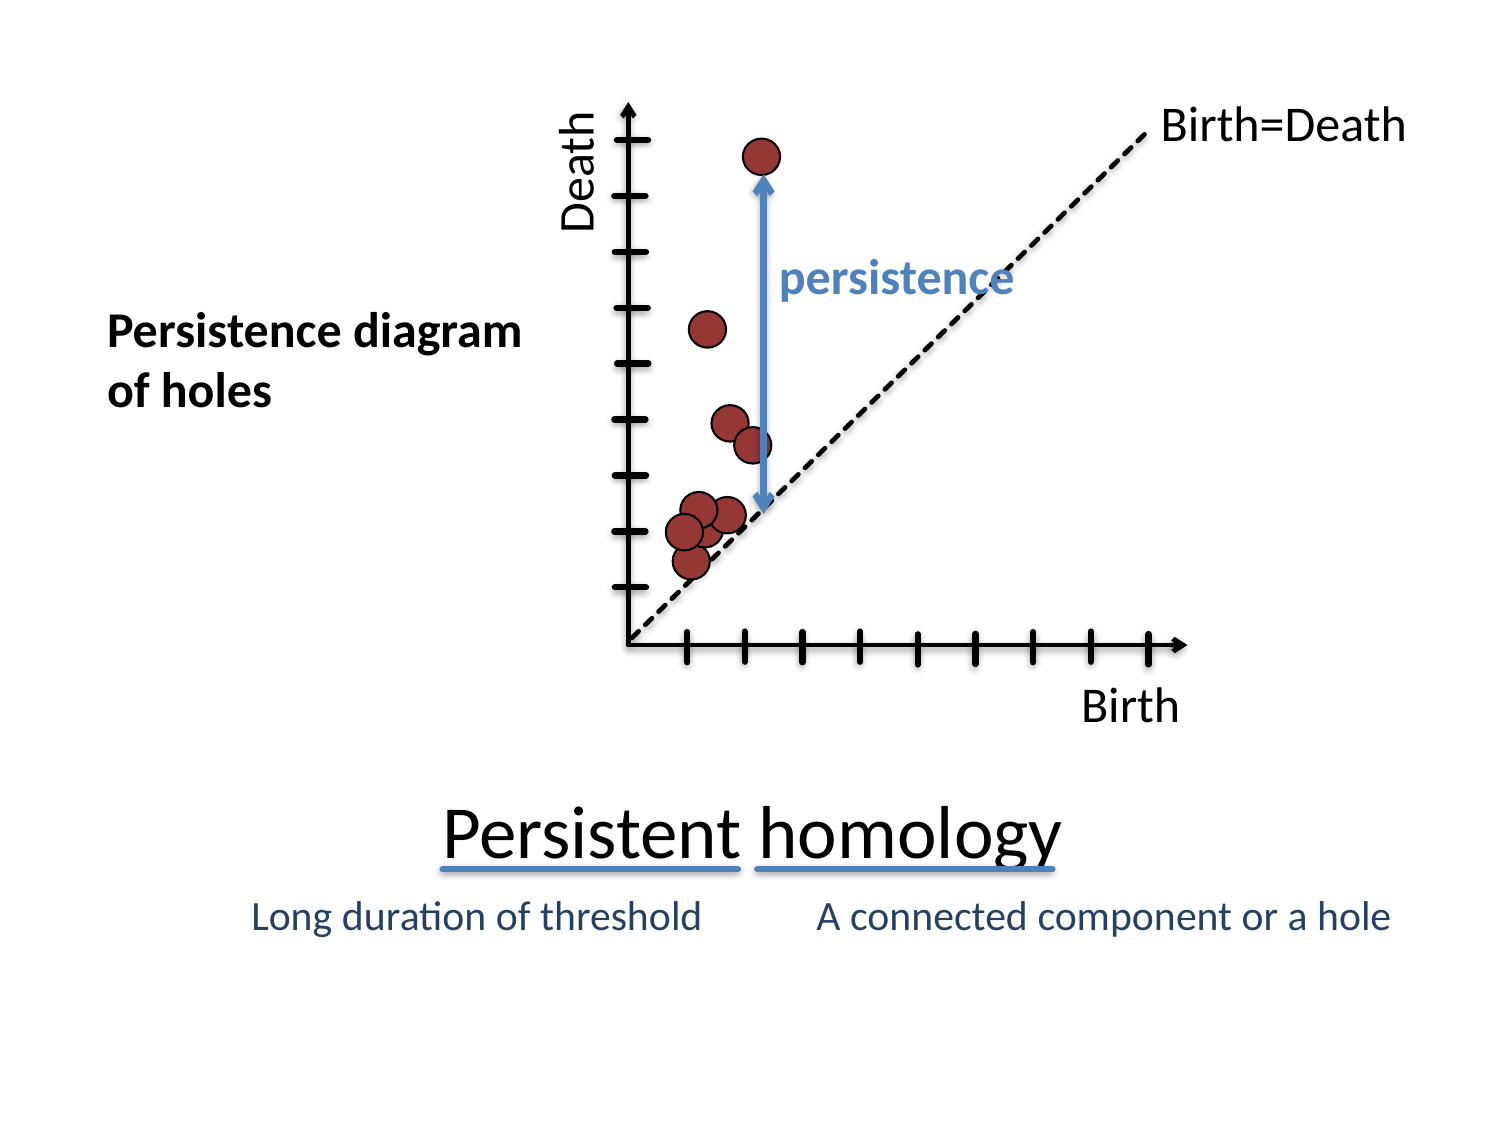

Birth=Death

Death
persistence
Persistence diagram
of holes
Birth
Persistent homology
Long duration of threshold
A connected component or a hole